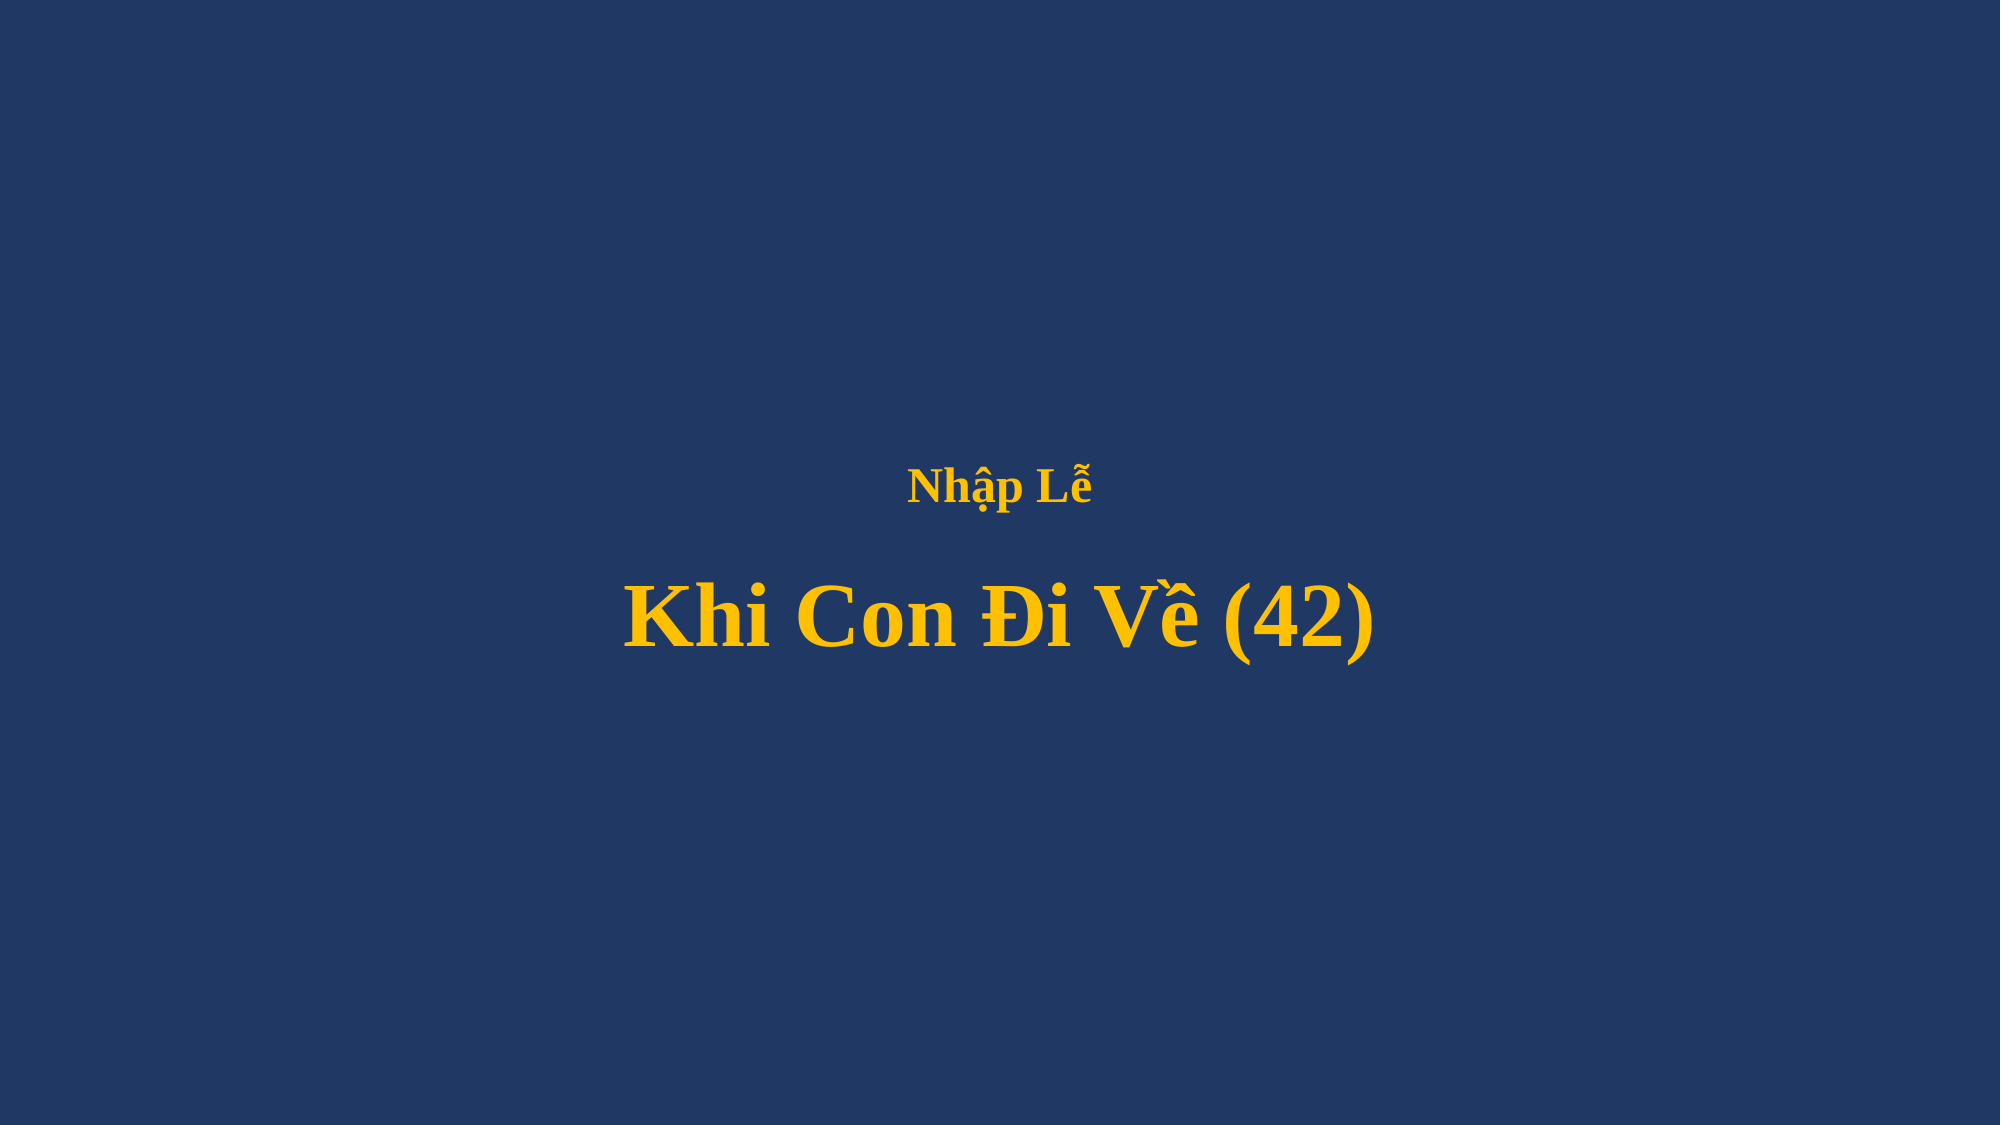

# Nhập Lễ Khi Con Đi Về (42)